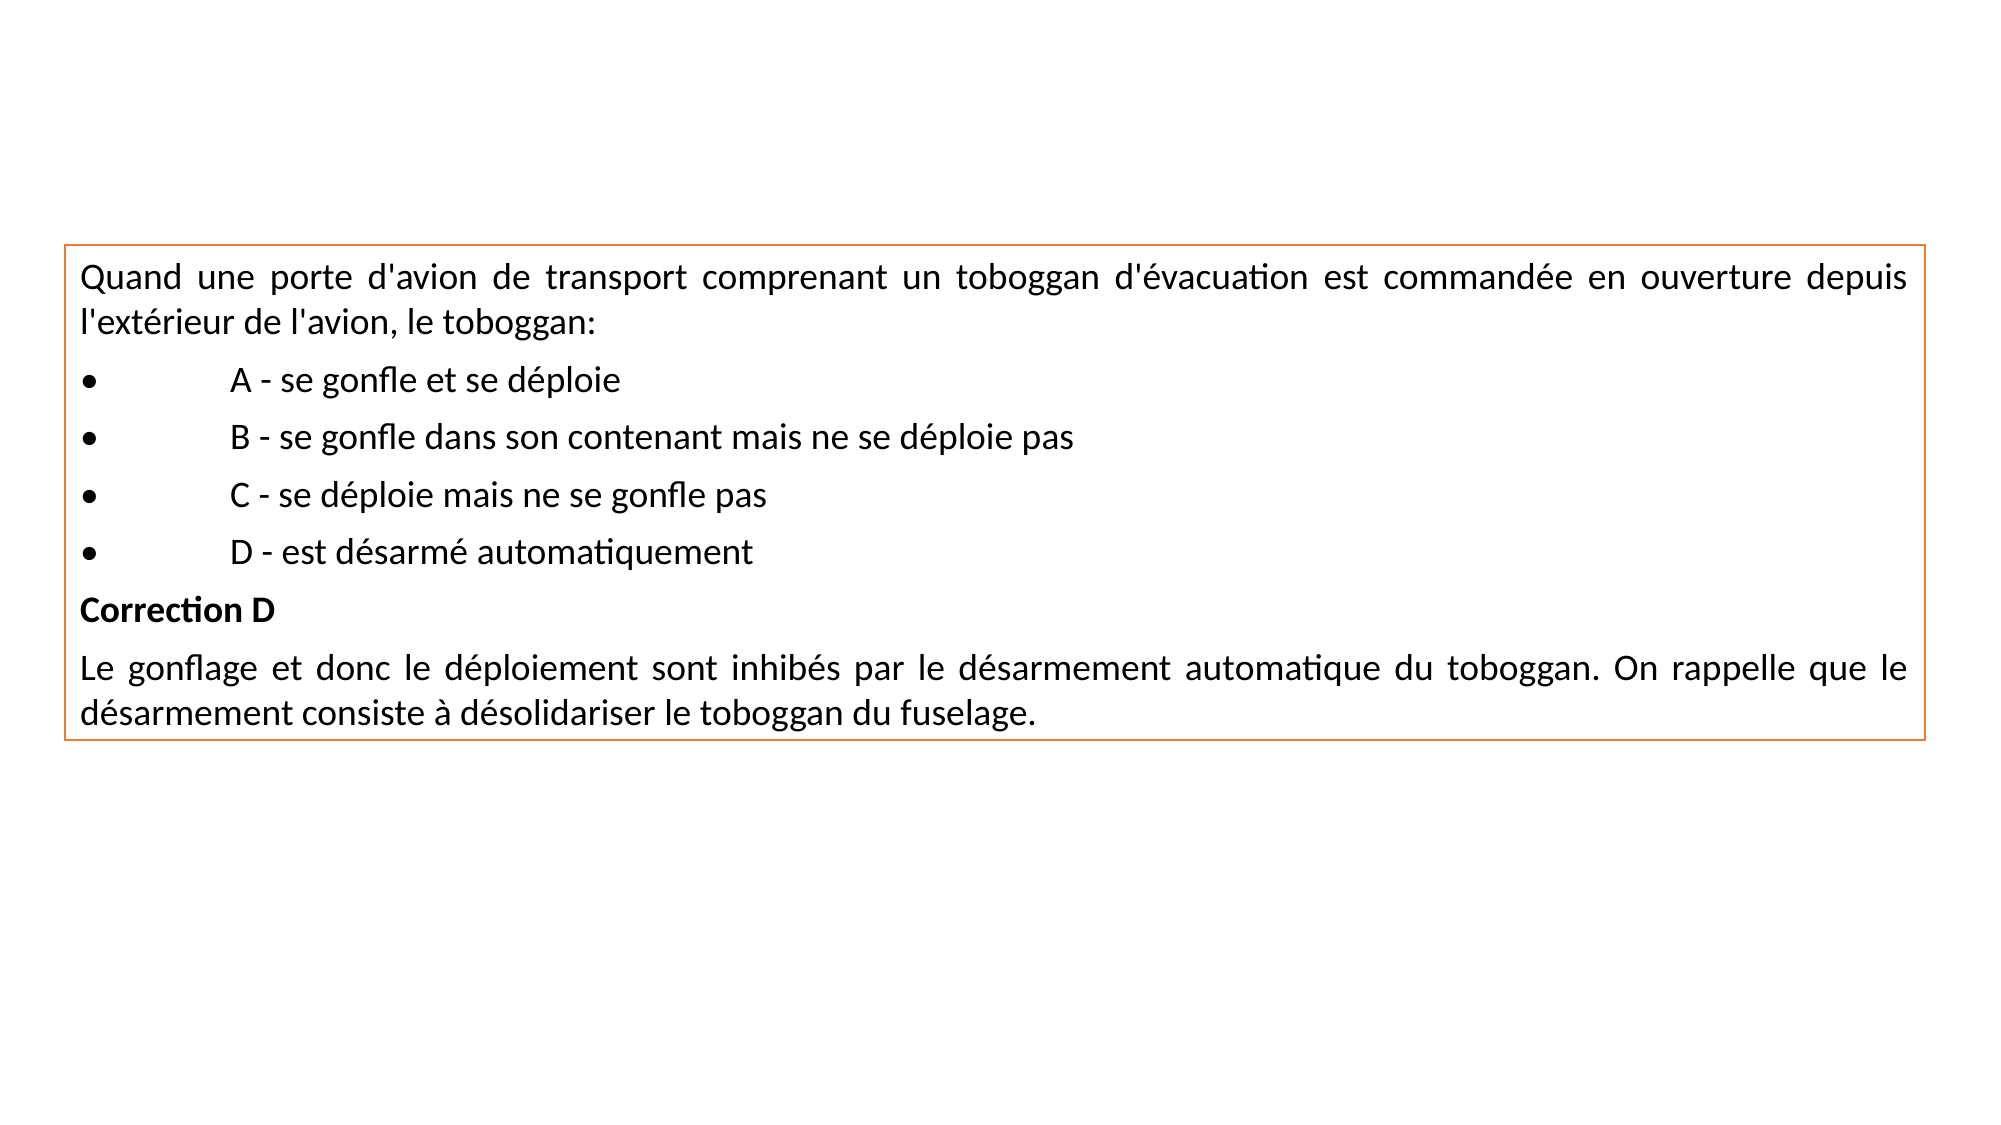

Quand une porte d'avion de transport comprenant un toboggan d'évacuation est commandée en ouverture depuis l'extérieur de l'avion, le toboggan:
•	A - se gonfle et se déploie
•	B - se gonfle dans son contenant mais ne se déploie pas
•	C - se déploie mais ne se gonfle pas
•	D - est désarmé automatiquement
Correction D
Le gonflage et donc le déploiement sont inhibés par le désarmement automatique du toboggan. On rappelle que le désarmement consiste à désolidariser le toboggan du fuselage.